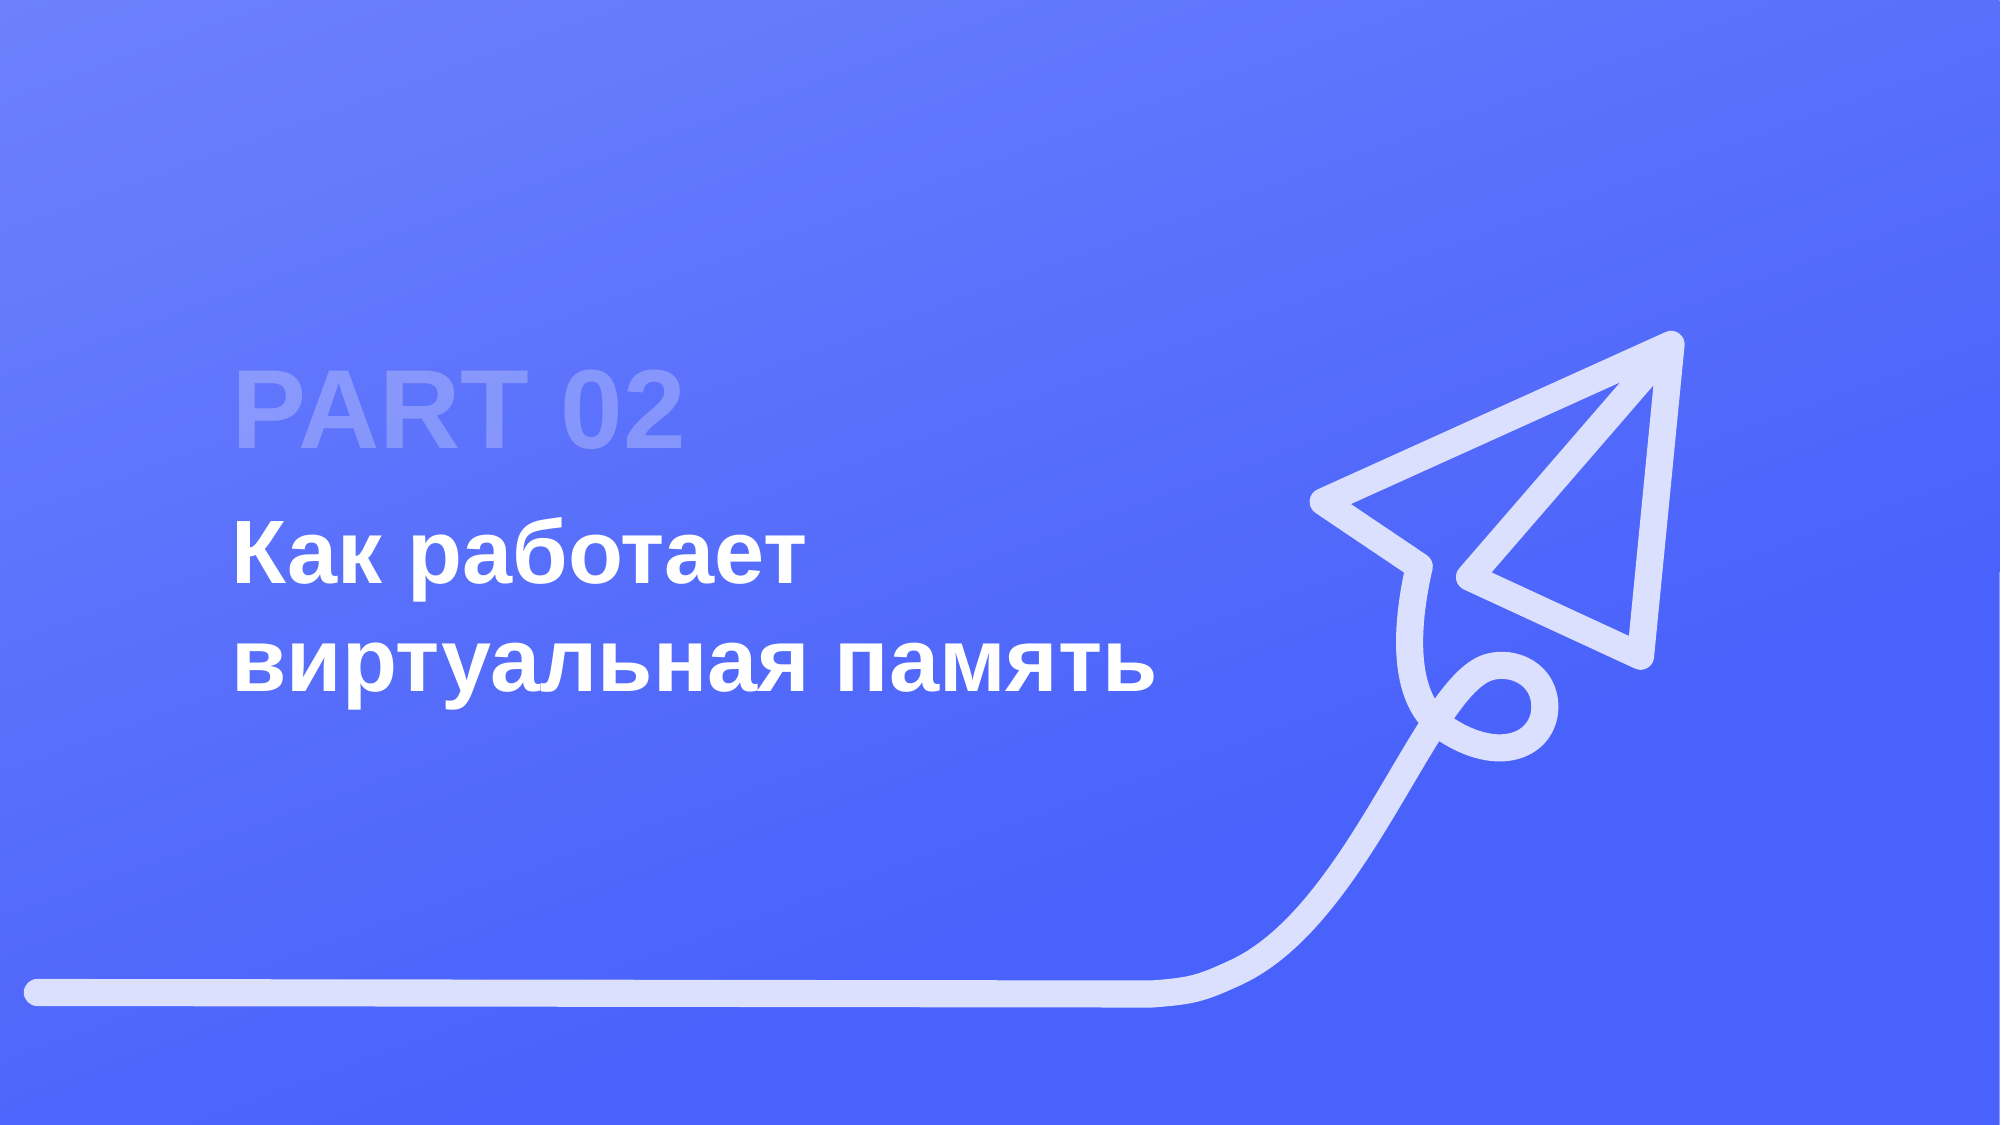

PART 02
# Как работает виртуальная память